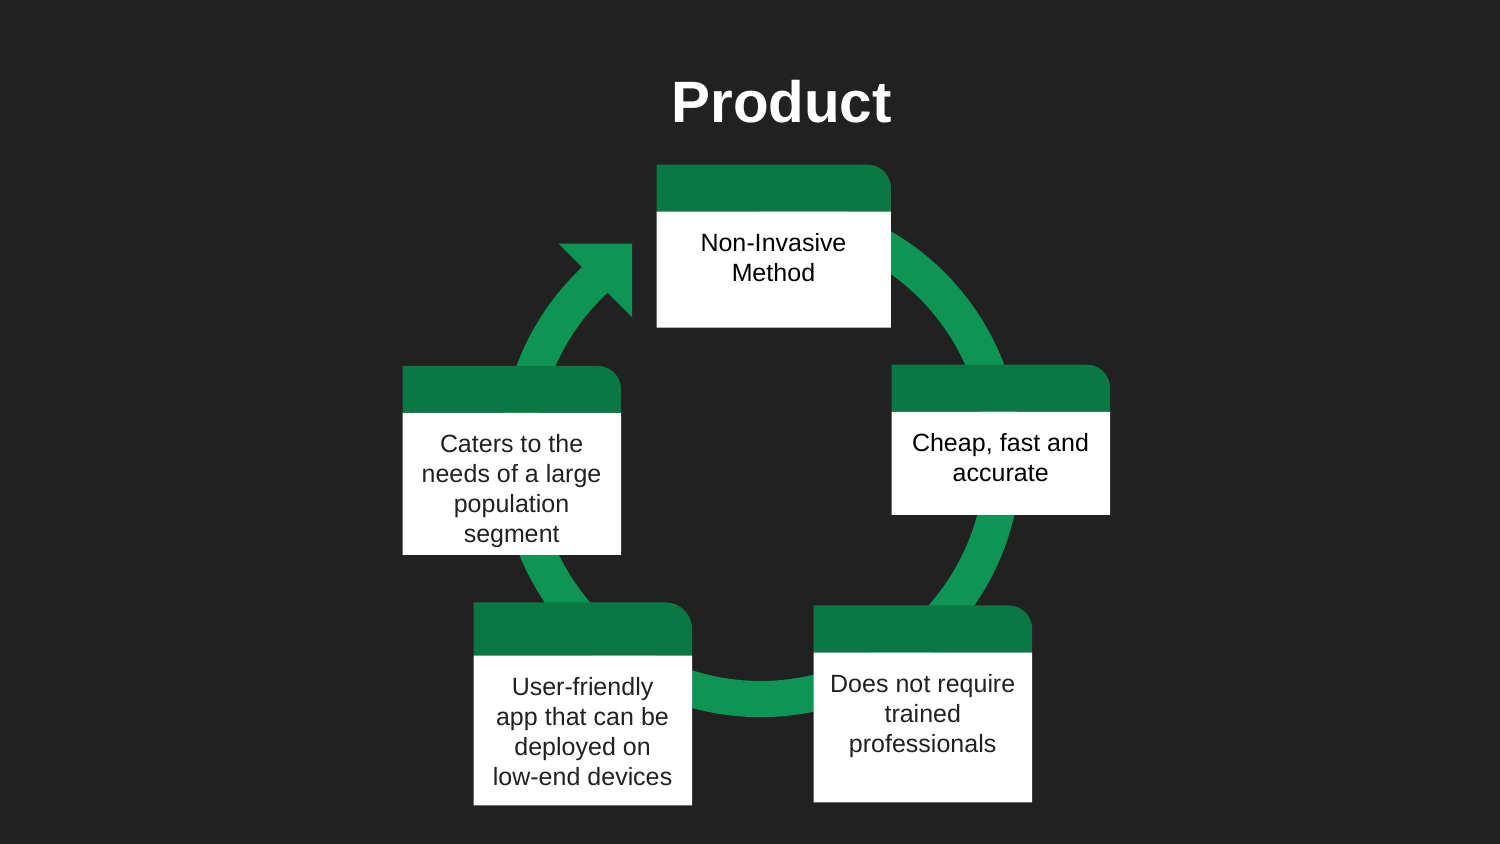

Product

Non-Invasive Method

Cheap, fast and accurate

Caters to the needs of a large population segment

User-friendly app that can be deployed on low-end devices

Does not require trained professionals